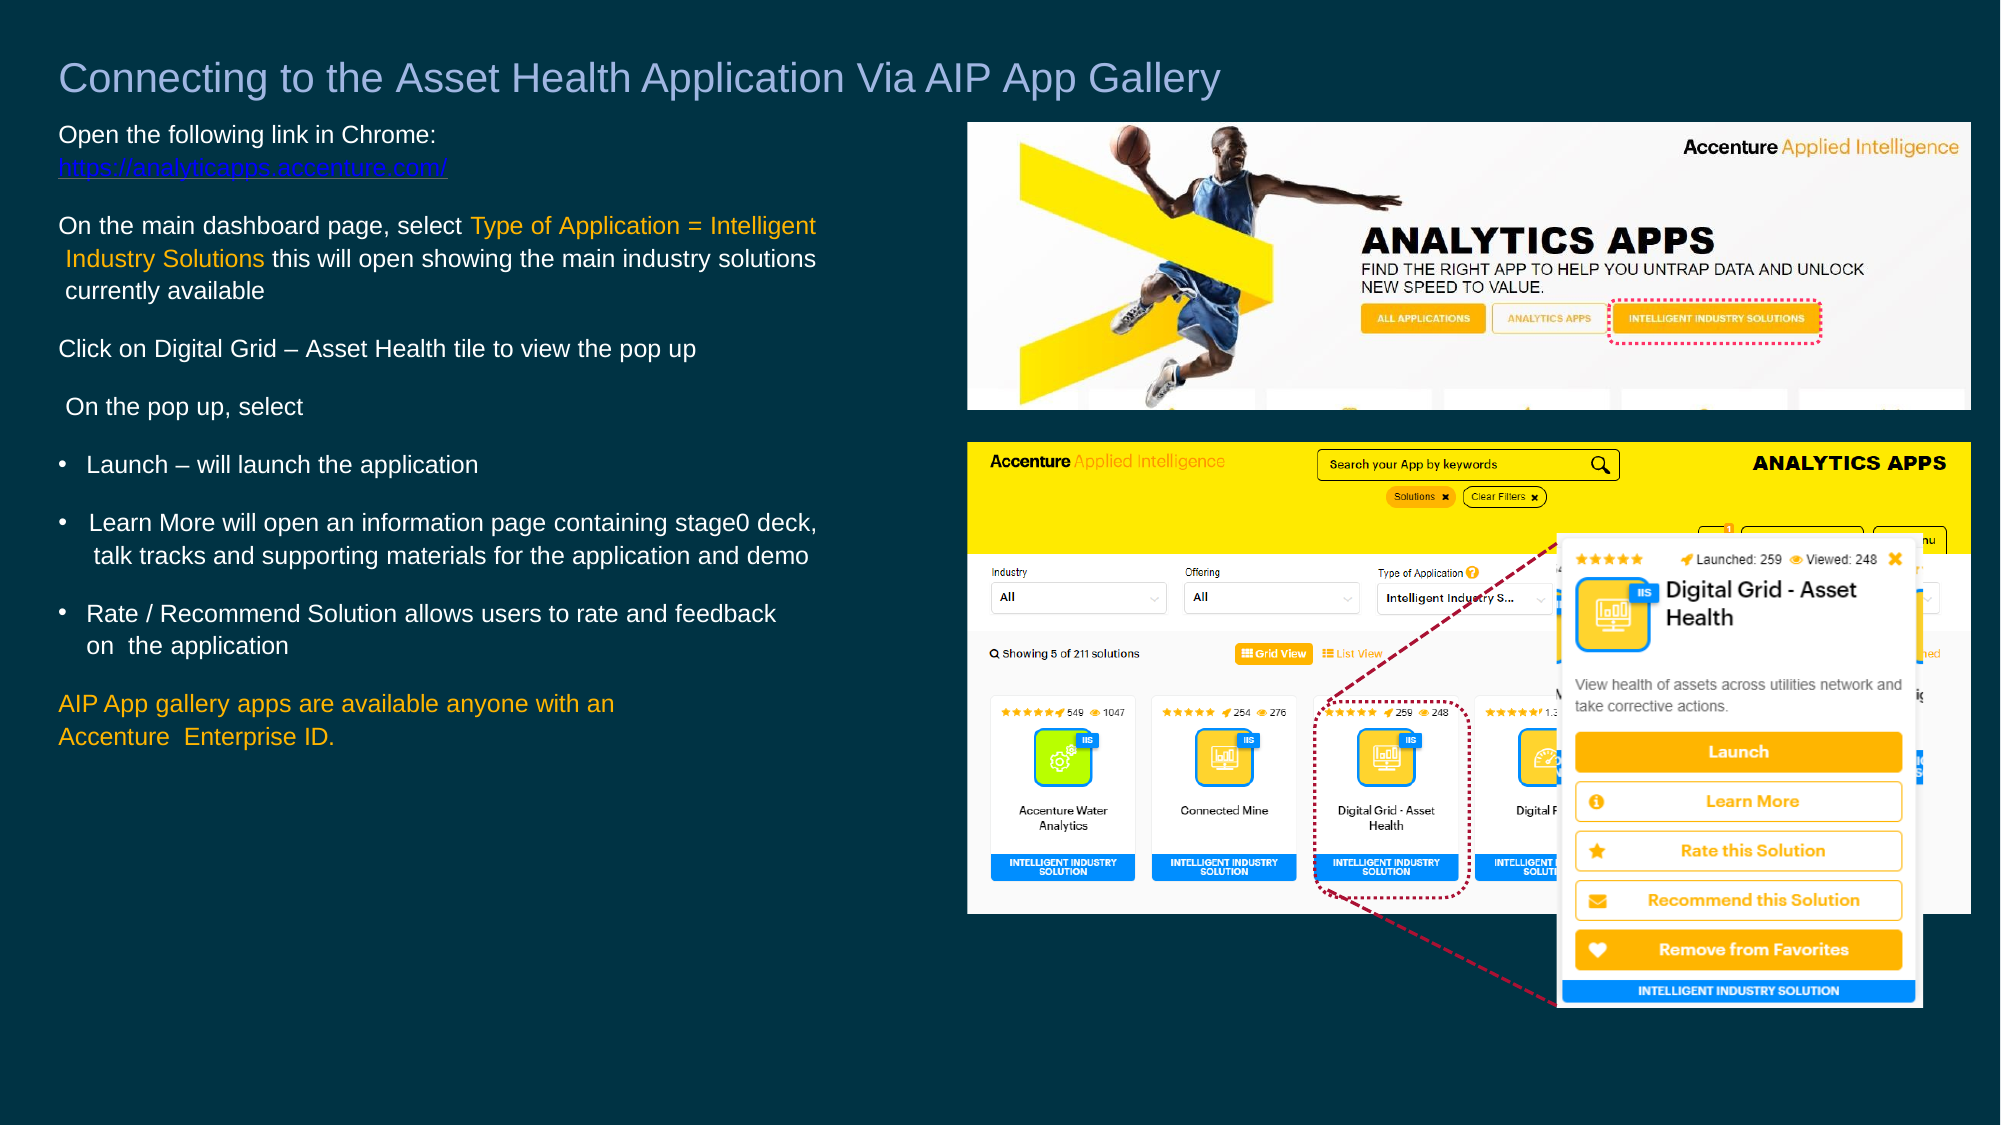

# Connecting to the Asset Health Application Via AIP App Gallery
Open the following link in Chrome:  https://analyticapps.accenture.com/
On the main dashboard page, select Type of Application = Intelligent  Industry Solutions this will open showing the main industry solutions  currently available
Click on Digital Grid – Asset Health tile to view the pop up  On the pop up, select
Launch – will launch the application
Learn More will open an information page containing stage0 deck,
talk tracks and supporting materials for the application and demo
Rate / Recommend Solution allows users to rate and feedback on  the application
AIP App gallery apps are available anyone with an Accenture  Enterprise ID.